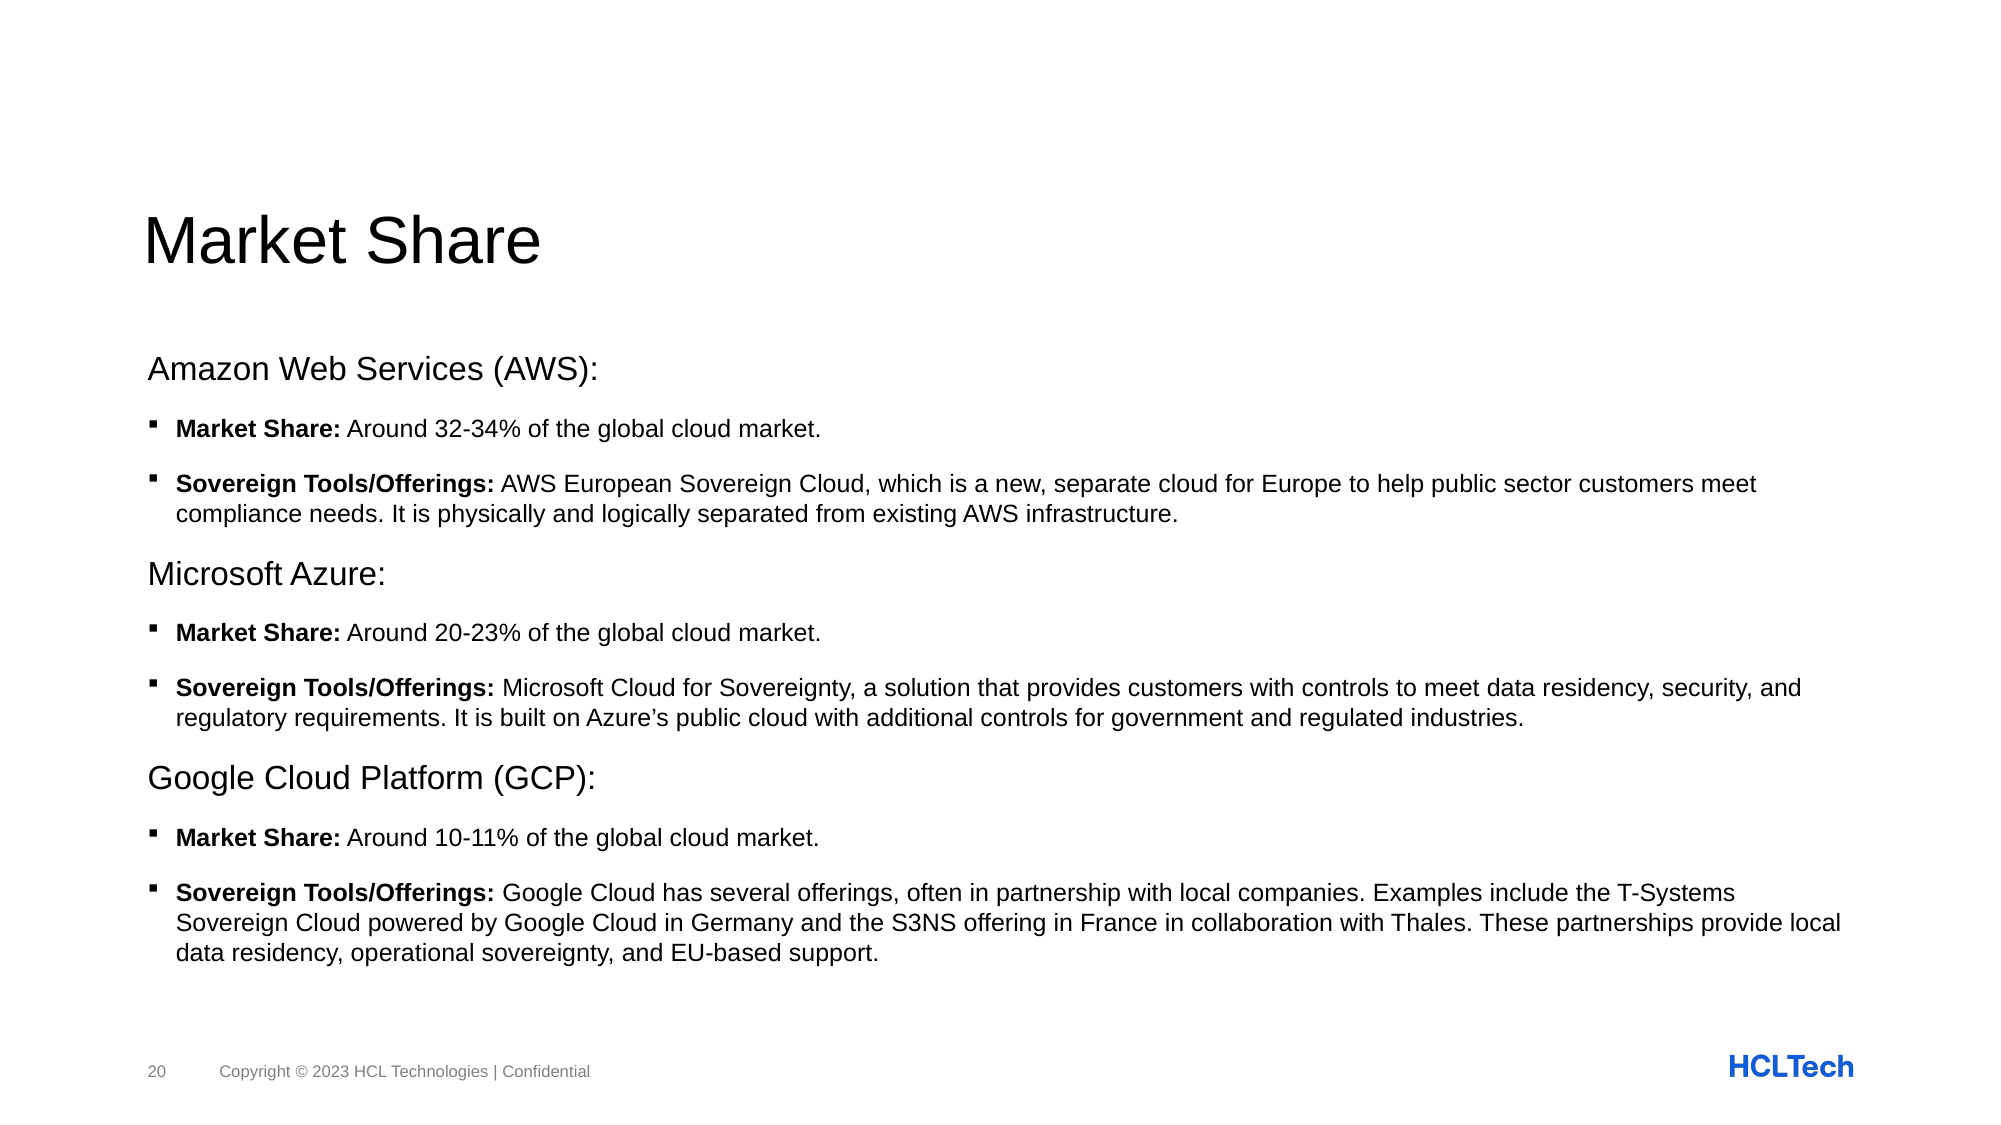

# Market Share
Amazon Web Services (AWS):
Market Share: Around 32-34% of the global cloud market.
Sovereign Tools/Offerings: AWS European Sovereign Cloud, which is a new, separate cloud for Europe to help public sector customers meet compliance needs. It is physically and logically separated from existing AWS infrastructure.
Microsoft Azure:
Market Share: Around 20-23% of the global cloud market.
Sovereign Tools/Offerings: Microsoft Cloud for Sovereignty, a solution that provides customers with controls to meet data residency, security, and regulatory requirements. It is built on Azure’s public cloud with additional controls for government and regulated industries.
Google Cloud Platform (GCP):
Market Share: Around 10-11% of the global cloud market.
Sovereign Tools/Offerings: Google Cloud has several offerings, often in partnership with local companies. Examples include the T-Systems Sovereign Cloud powered by Google Cloud in Germany and the S3NS offering in France in collaboration with Thales. These partnerships provide local data residency, operational sovereignty, and EU-based support.
20
Copyright © 2023 HCL Technologies | Confidential